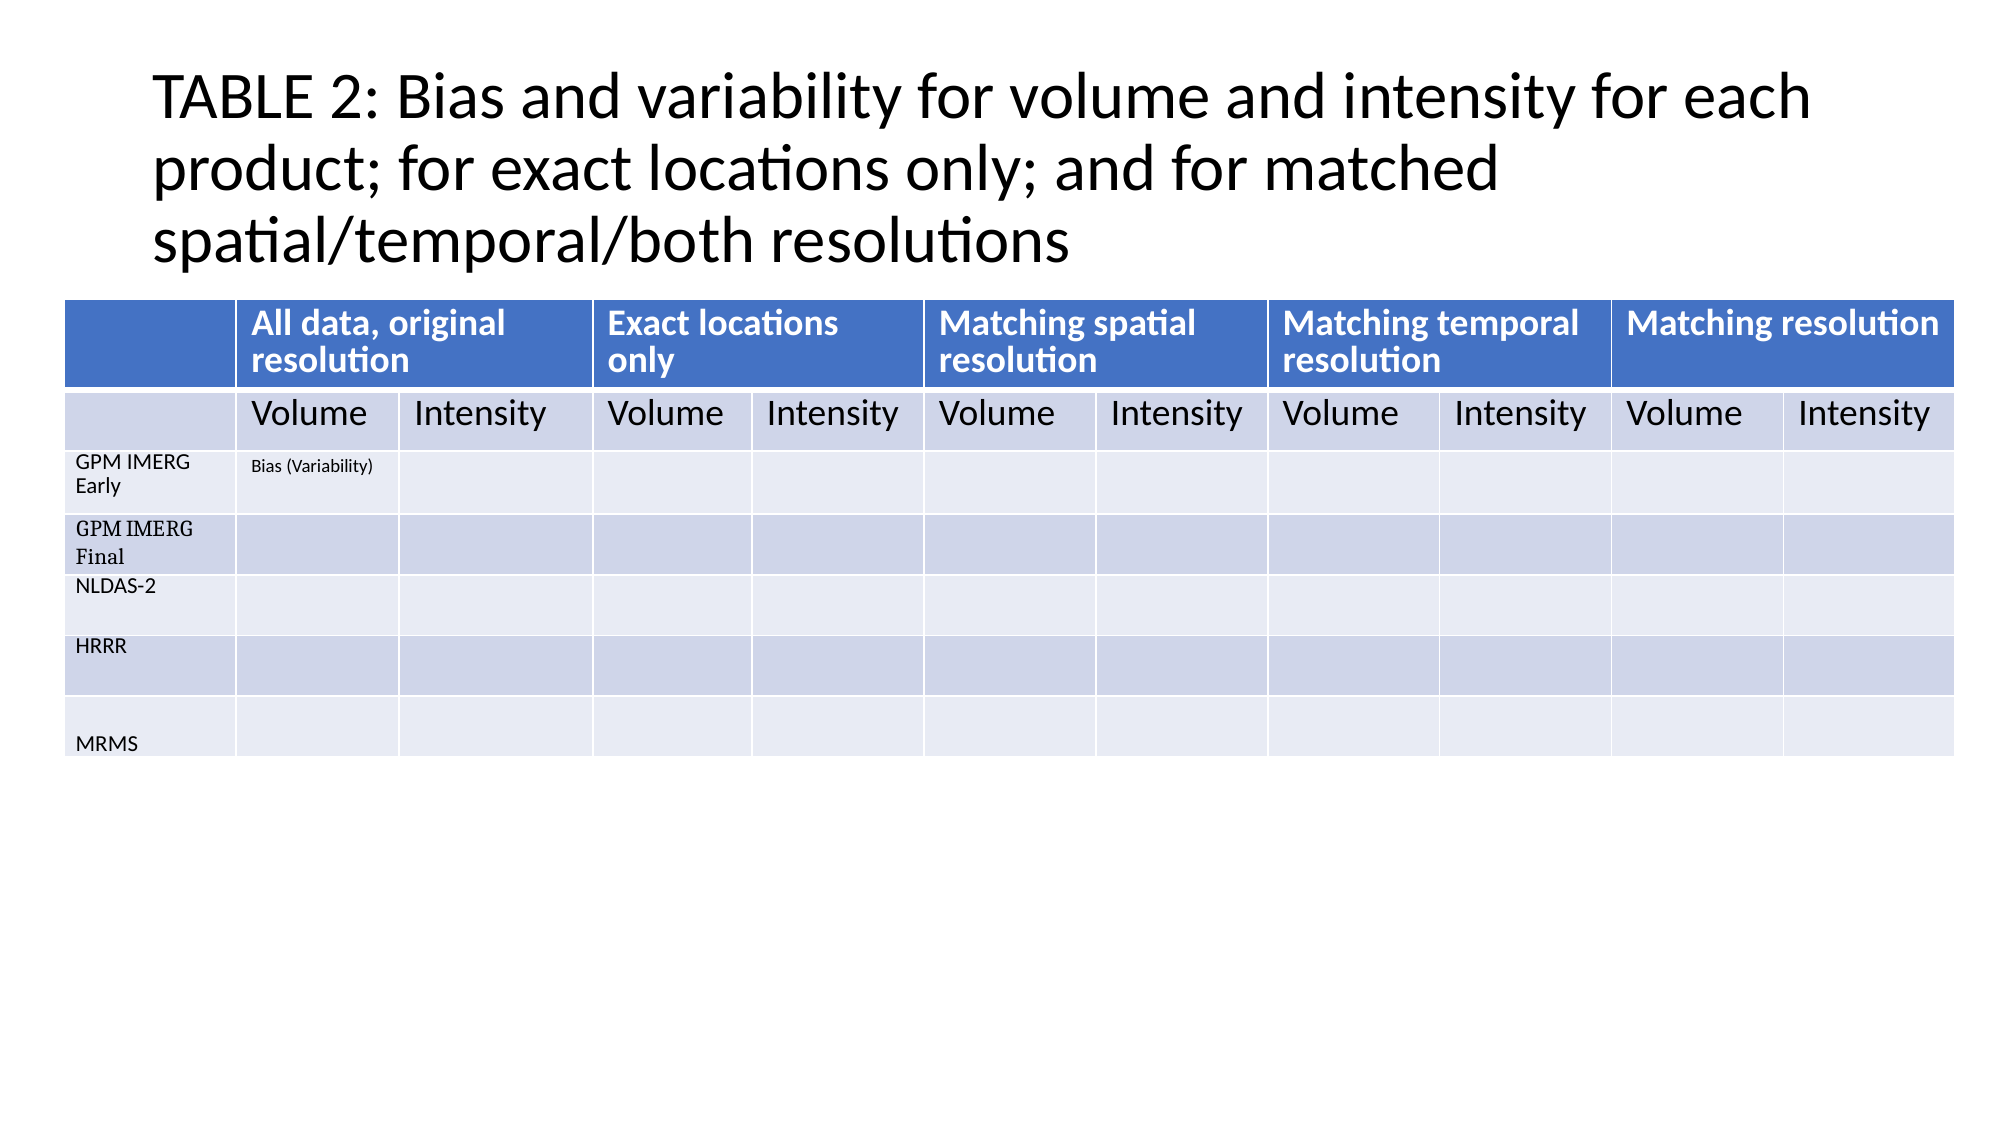

# TABLE 2: Bias and variability for volume and intensity for each product; for exact locations only; and for matched spatial/temporal/both resolutions
|  | All data, original resolution |  | Exact locations only |  | Matching spatial resolution |  | Matching temporal resolution |  | Matching resolution |  |
| --- | --- | --- | --- | --- | --- | --- | --- | --- | --- | --- |
|  | Volume | Intensity | Volume | Intensity | Volume | Intensity | Volume | Intensity | Volume | Intensity |
| GPM IMERG Early | Bias (Variability) |  |  |  |  |  |  |  |  |  |
| GPM IMERG Final |  |  |  |  |  |  |  |  |  |  |
| NLDAS-2 |  |  |  |  |  |  |  |  |  |  |
| HRRR |  |  |  |  |  |  |  |  |  |  |
| MRMS |  |  |  |  |  |  |  |  |  |  |